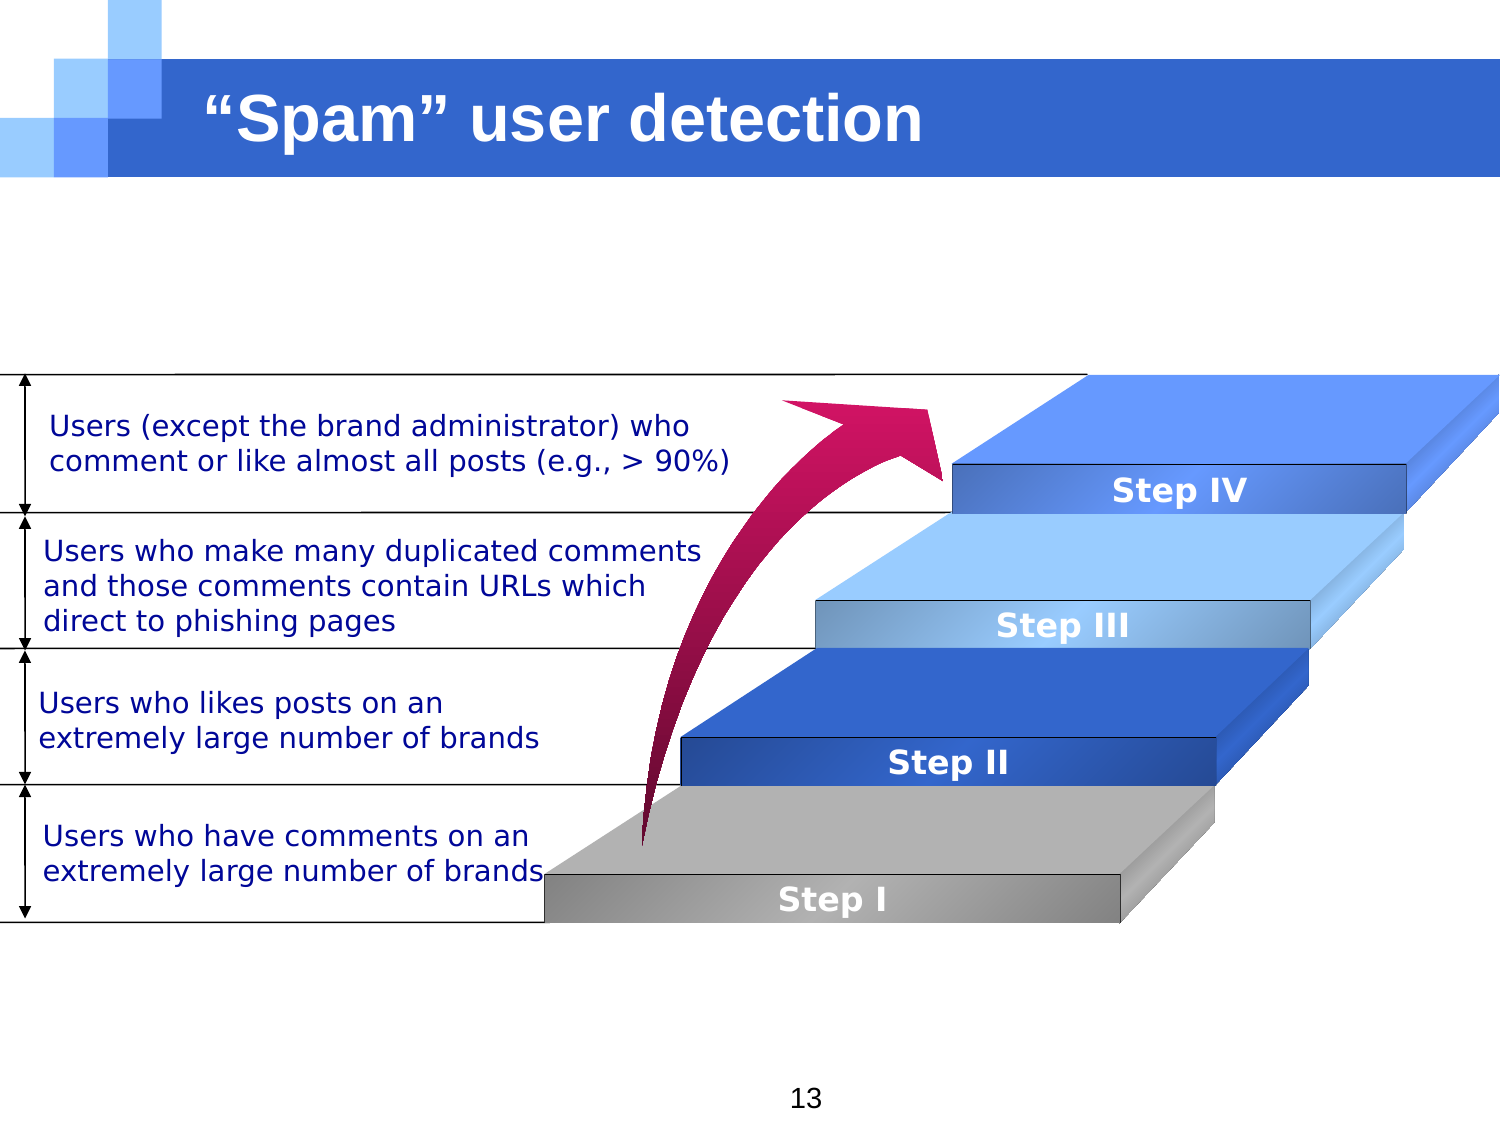

# “Spam” user detection

Step IV

Step III

Step II

Step I
Users (except the brand administrator) who
comment or like almost all posts (e.g., > 90%)

Users who make many duplicated comments
and those comments contain URLs which
direct to phishing pages

Users who likes posts on an
extremely large number of brands

Users who have comments on an
extremely large number of brands

13